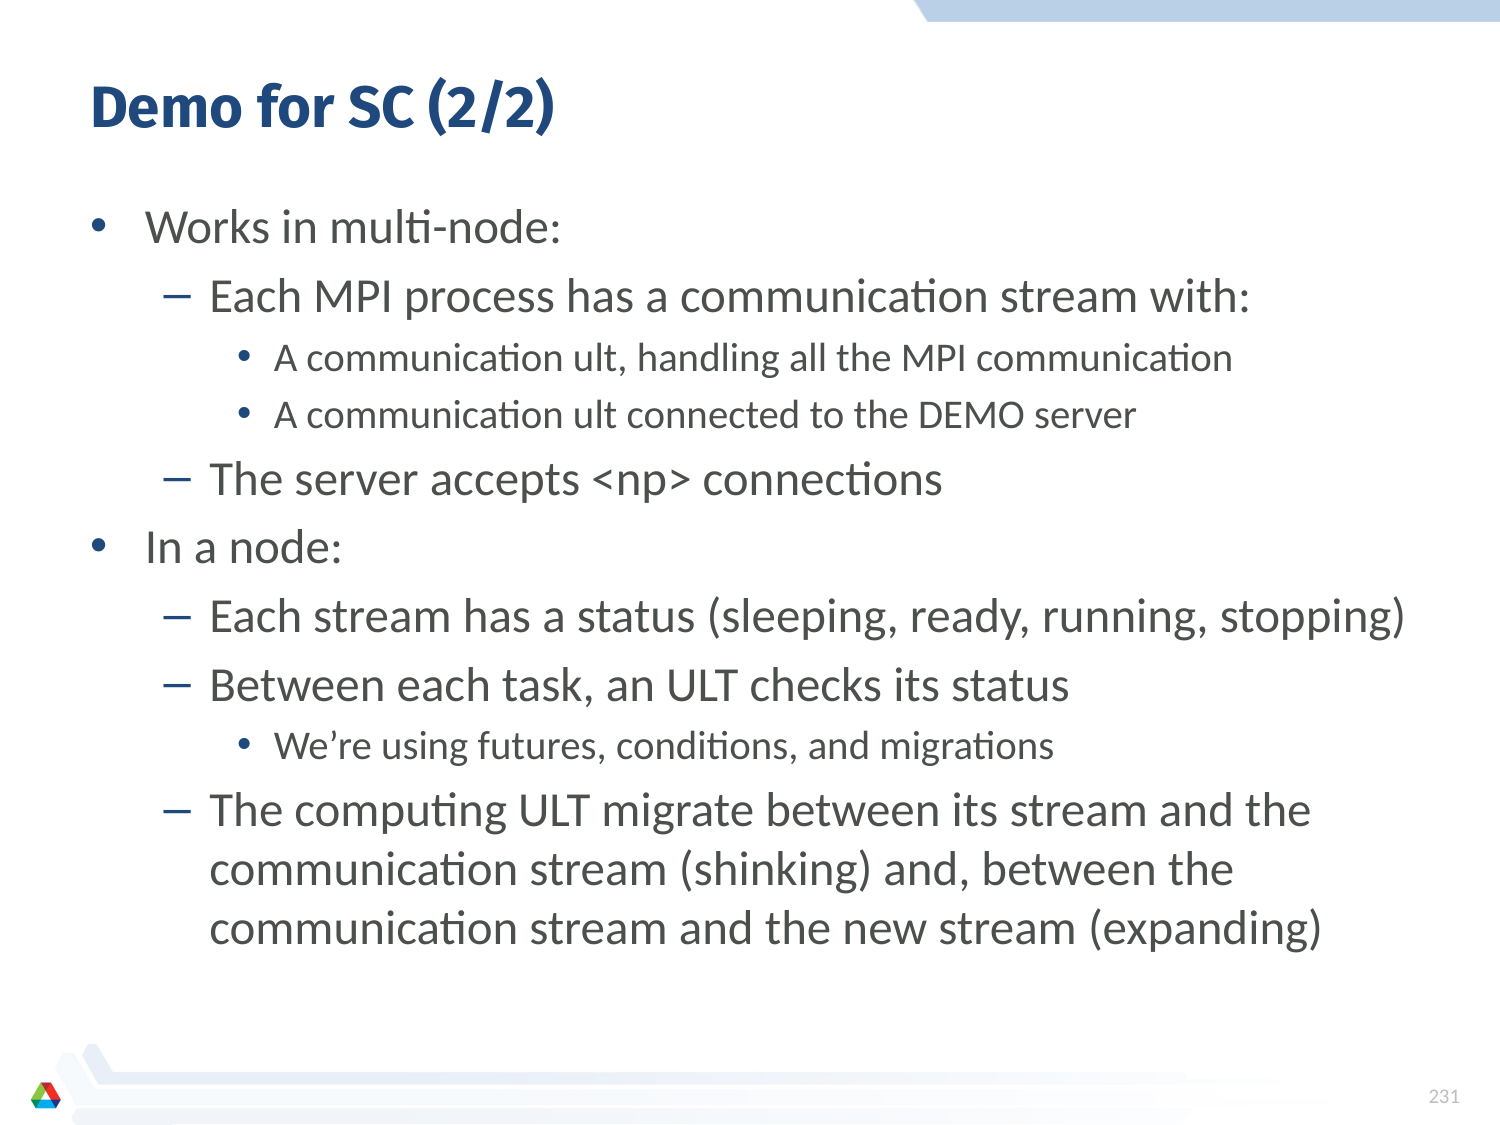

# Demo for SC (2/2)
Works in multi-node:
Each MPI process has a communication stream with:
A communication ult, handling all the MPI communication
A communication ult connected to the DEMO server
The server accepts <np> connections
In a node:
Each stream has a status (sleeping, ready, running, stopping)
Between each task, an ULT checks its status
We’re using futures, conditions, and migrations
The computing ULT migrate between its stream and the communication stream (shinking) and, between the communication stream and the new stream (expanding)
231